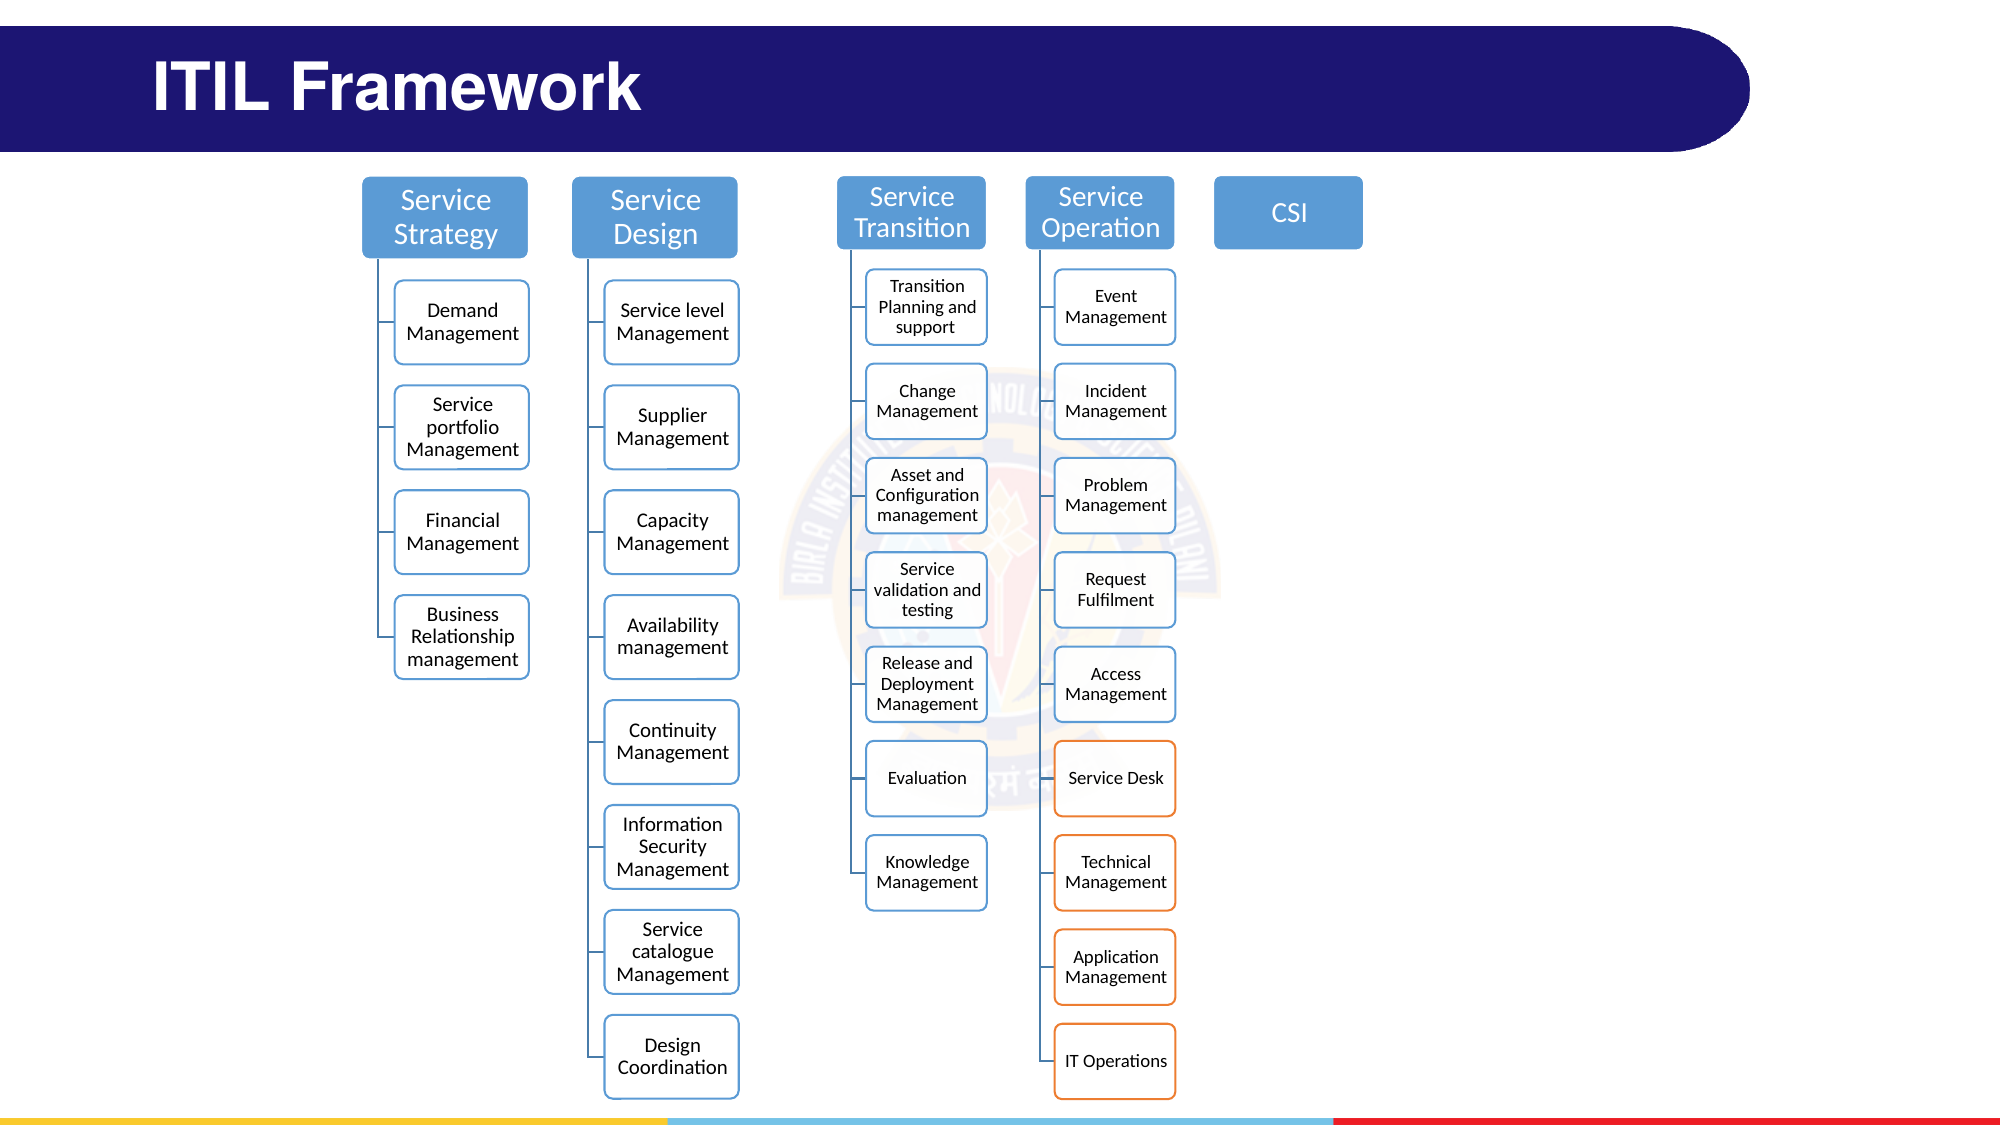

# ITIL Framework
Service Strategy
Demand Management
Service portfolio Management
Financial Management
Business Relationship management
Service Design
Service level Management
Supplier Management
Capacity Management
Availability management
Continuity Management
Information Security Management
Service catalogue Management
Design Coordination
Service Transition
Transition Planning and support
Change Management
Asset and Configuration management
Service validation and testing
Release and Deployment Management
Evaluation
Knowledge Management
Service Operation
Event Management
Incident Management
Problem Management
Request Fulfilment
Access Management
Service Desk
Technical Management
Application Management
IT Operations
CSI